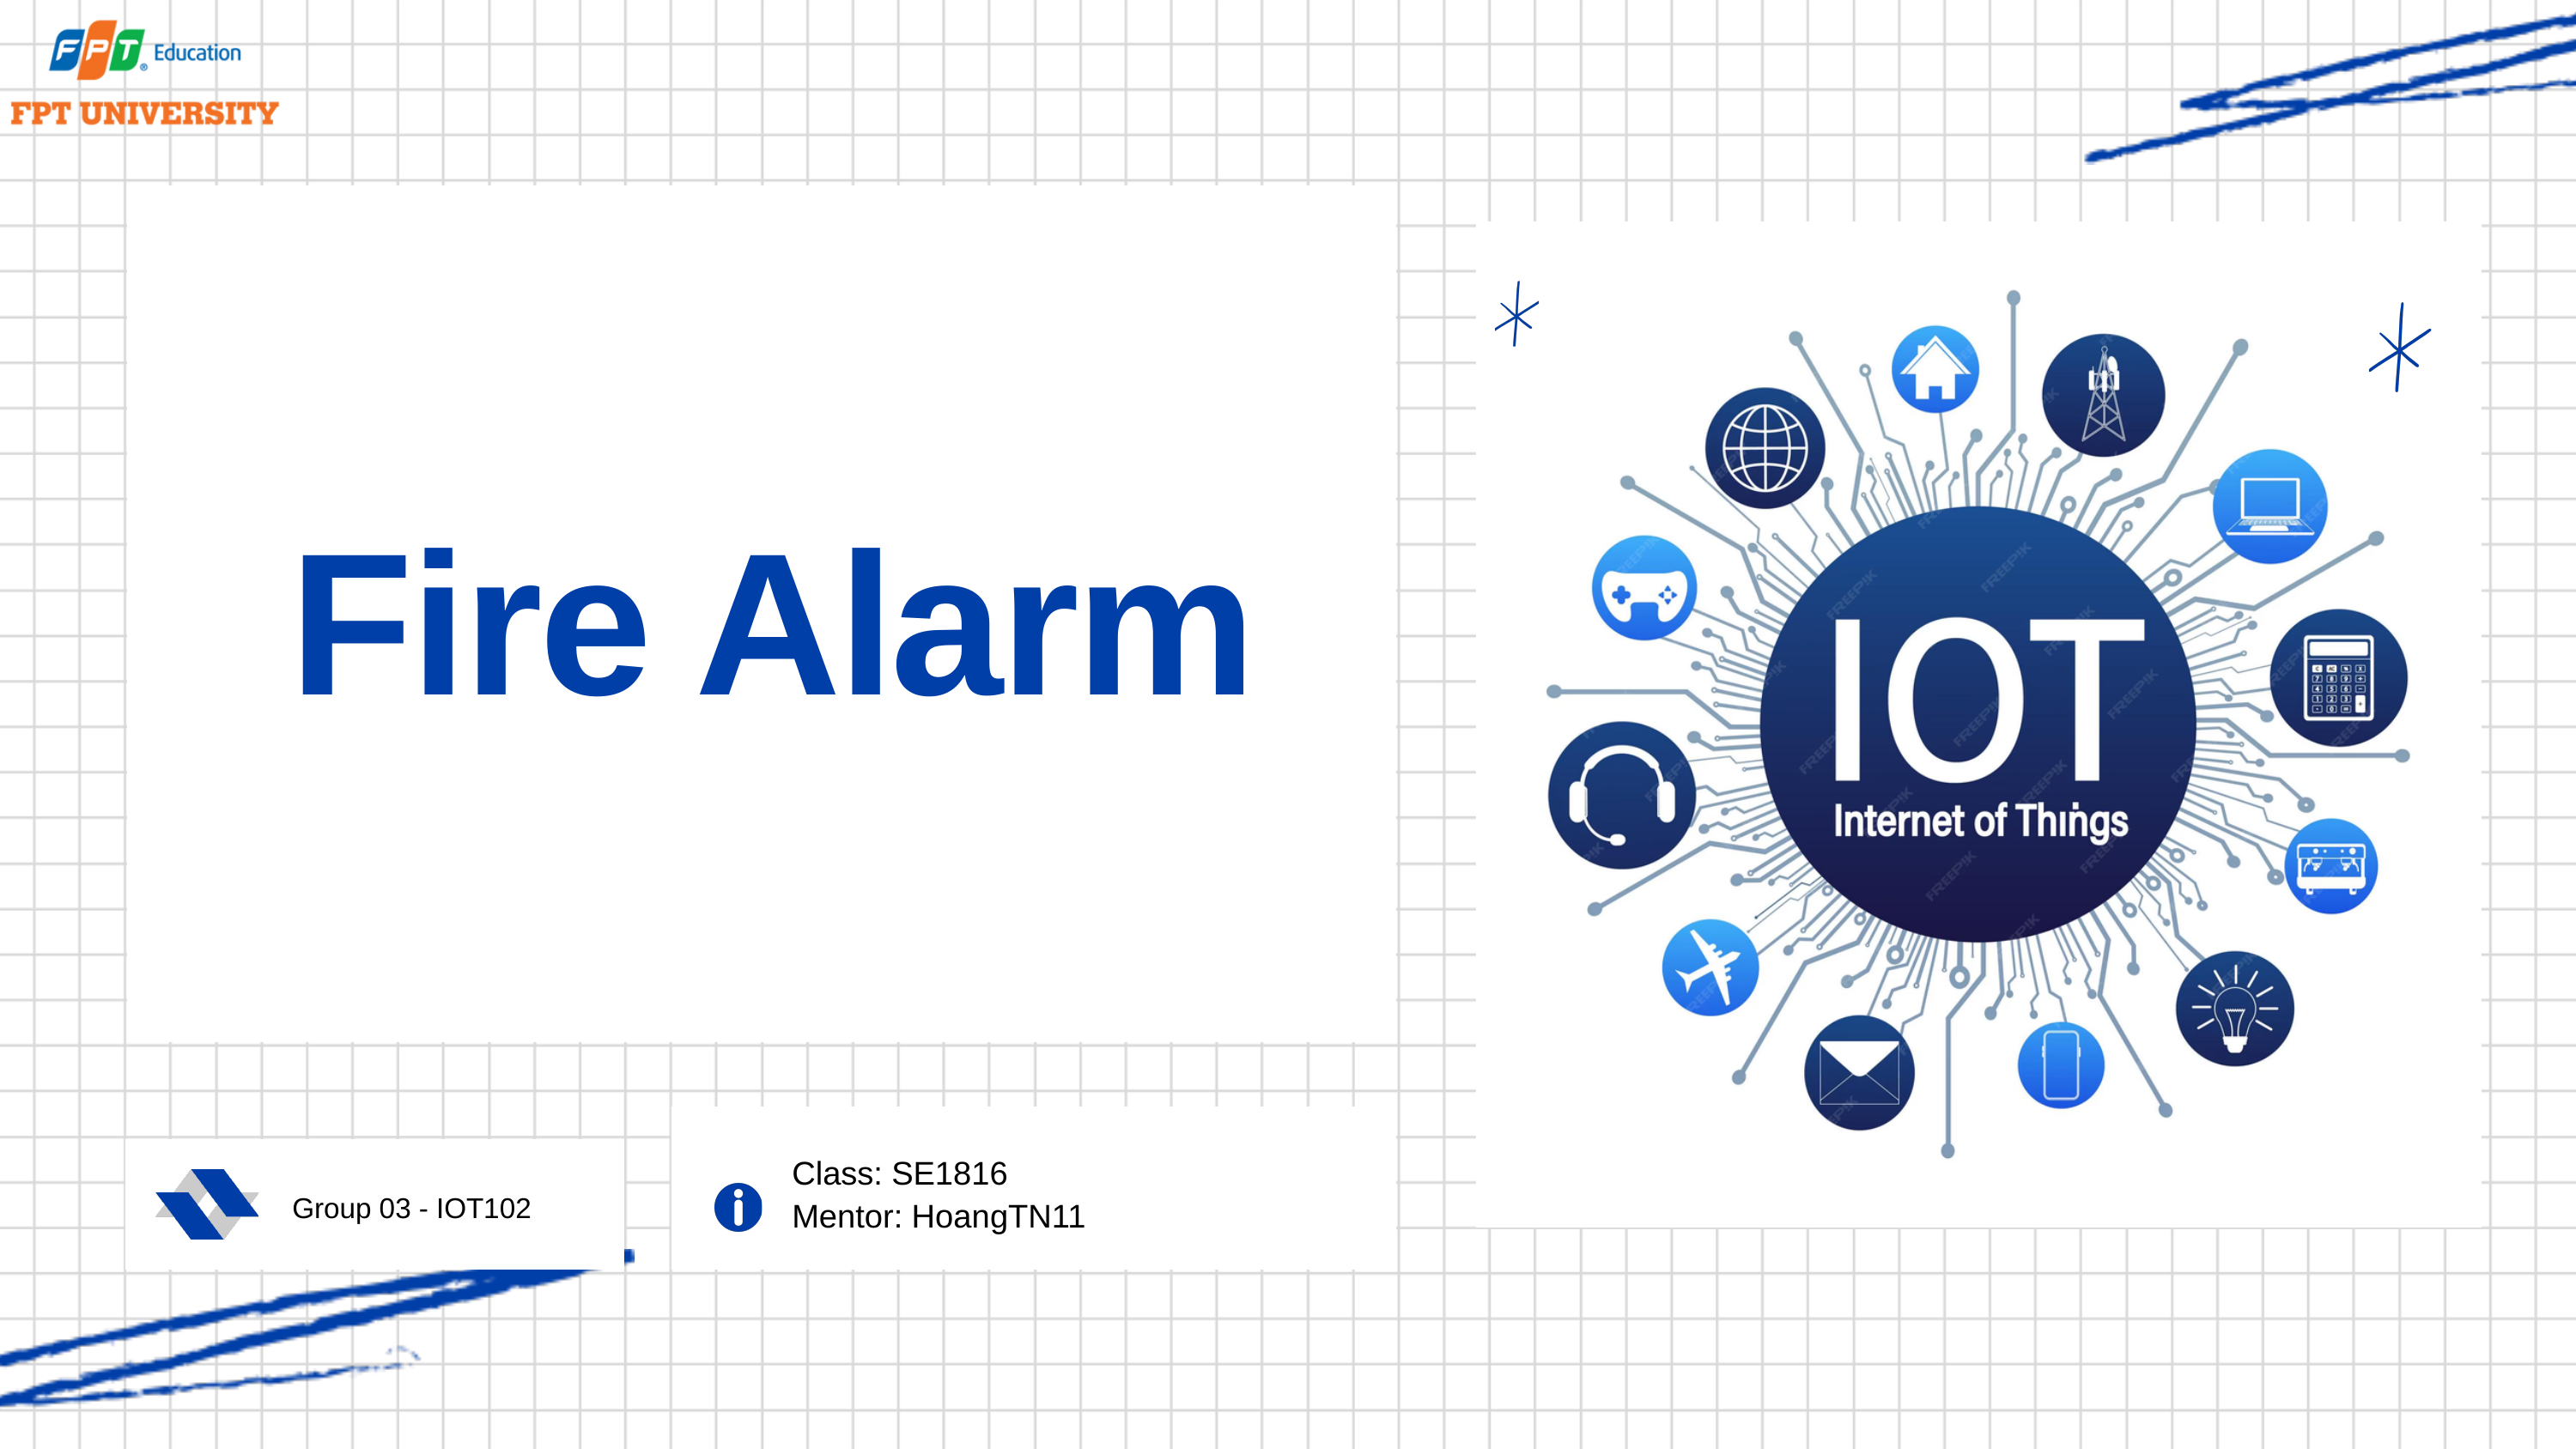

Fire Alarm

Class: SE1816
Mentor: HoangTN11

Group 03 - IOT102